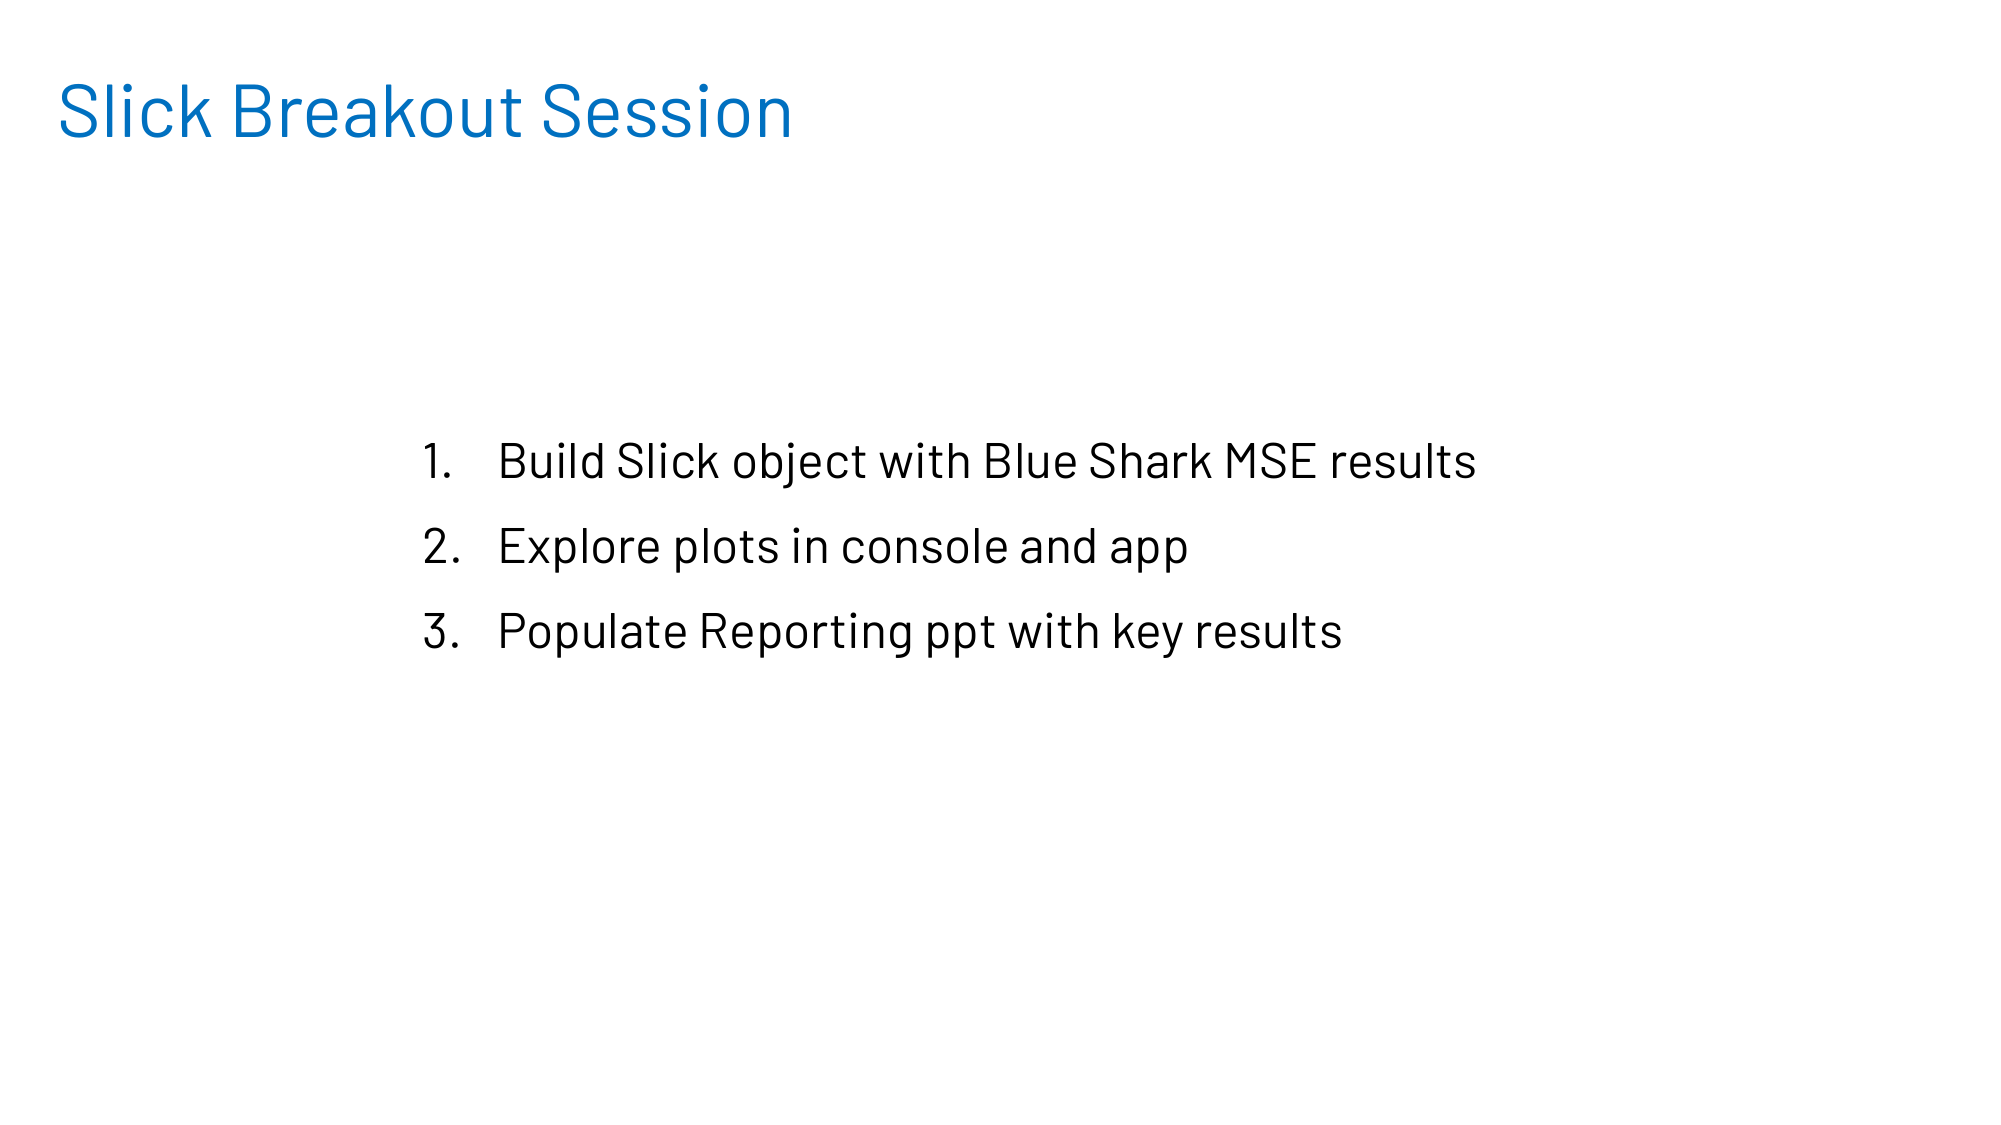

Slick Breakout Session
Build Slick object with Blue Shark MSE results
Explore plots in console and app
Populate Reporting ppt with key results